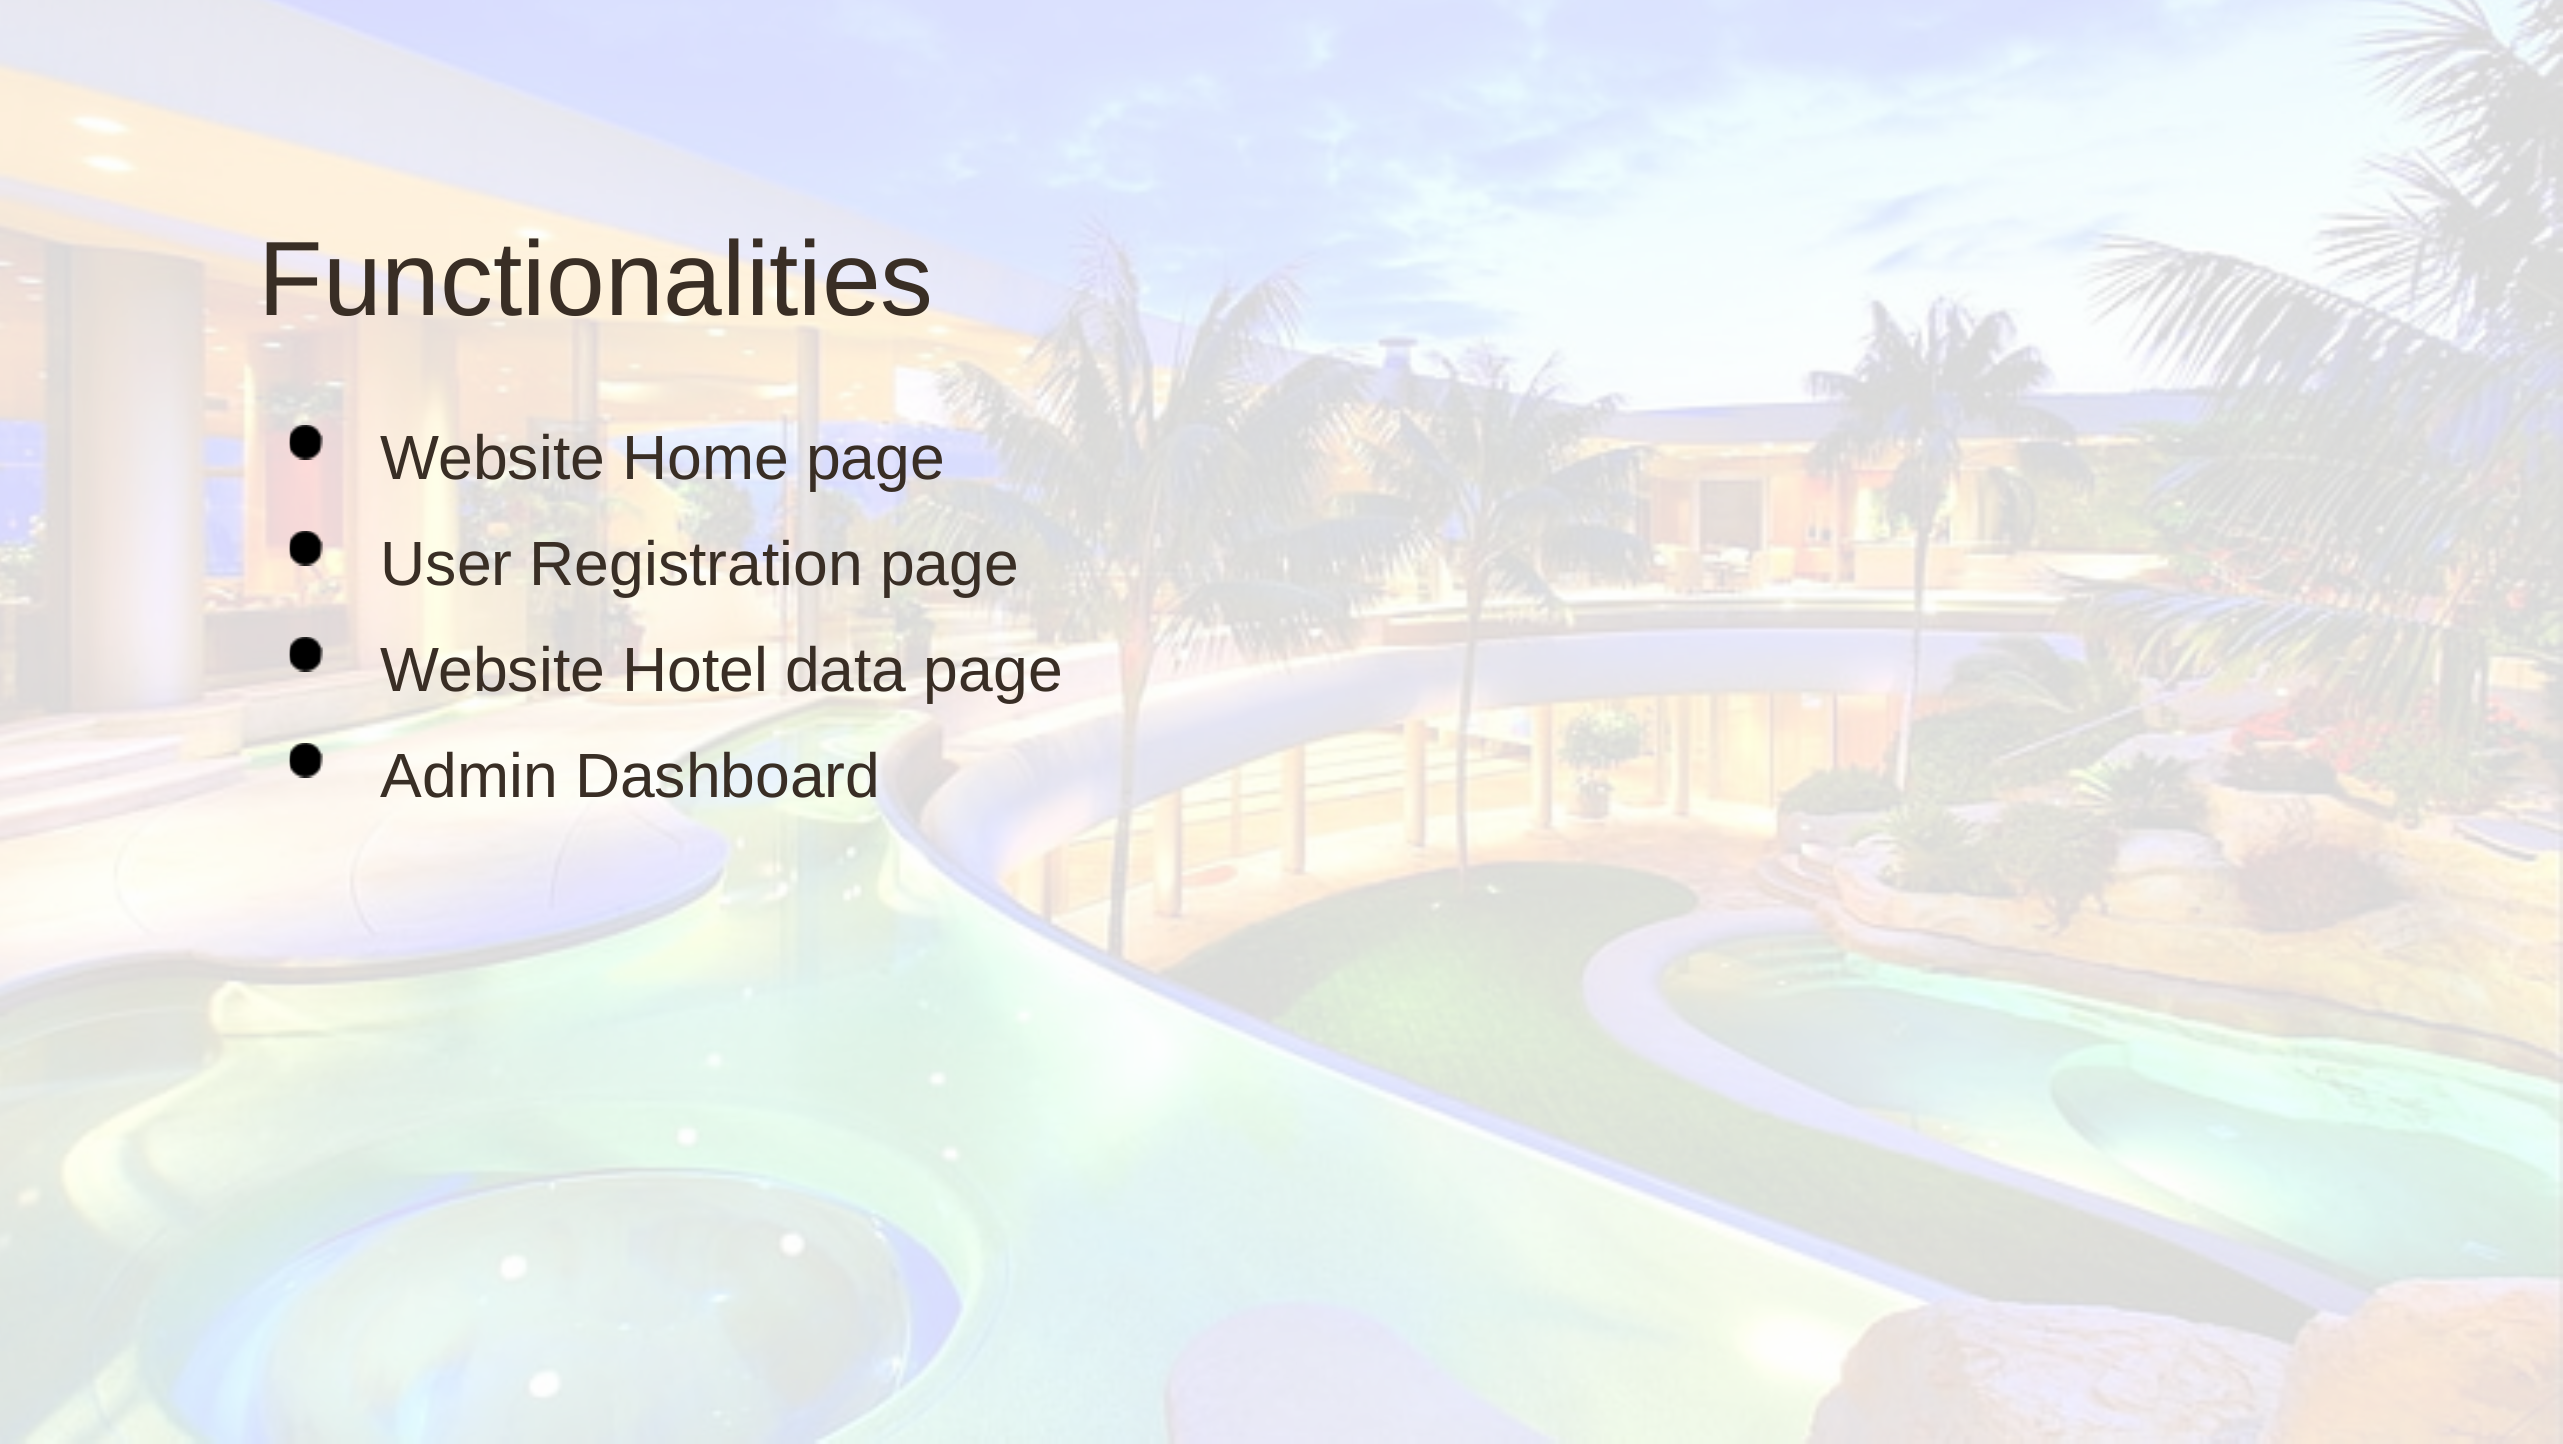

Functionalities
Website Home page
User Registration page Website Hotel data page Admin Dashboard